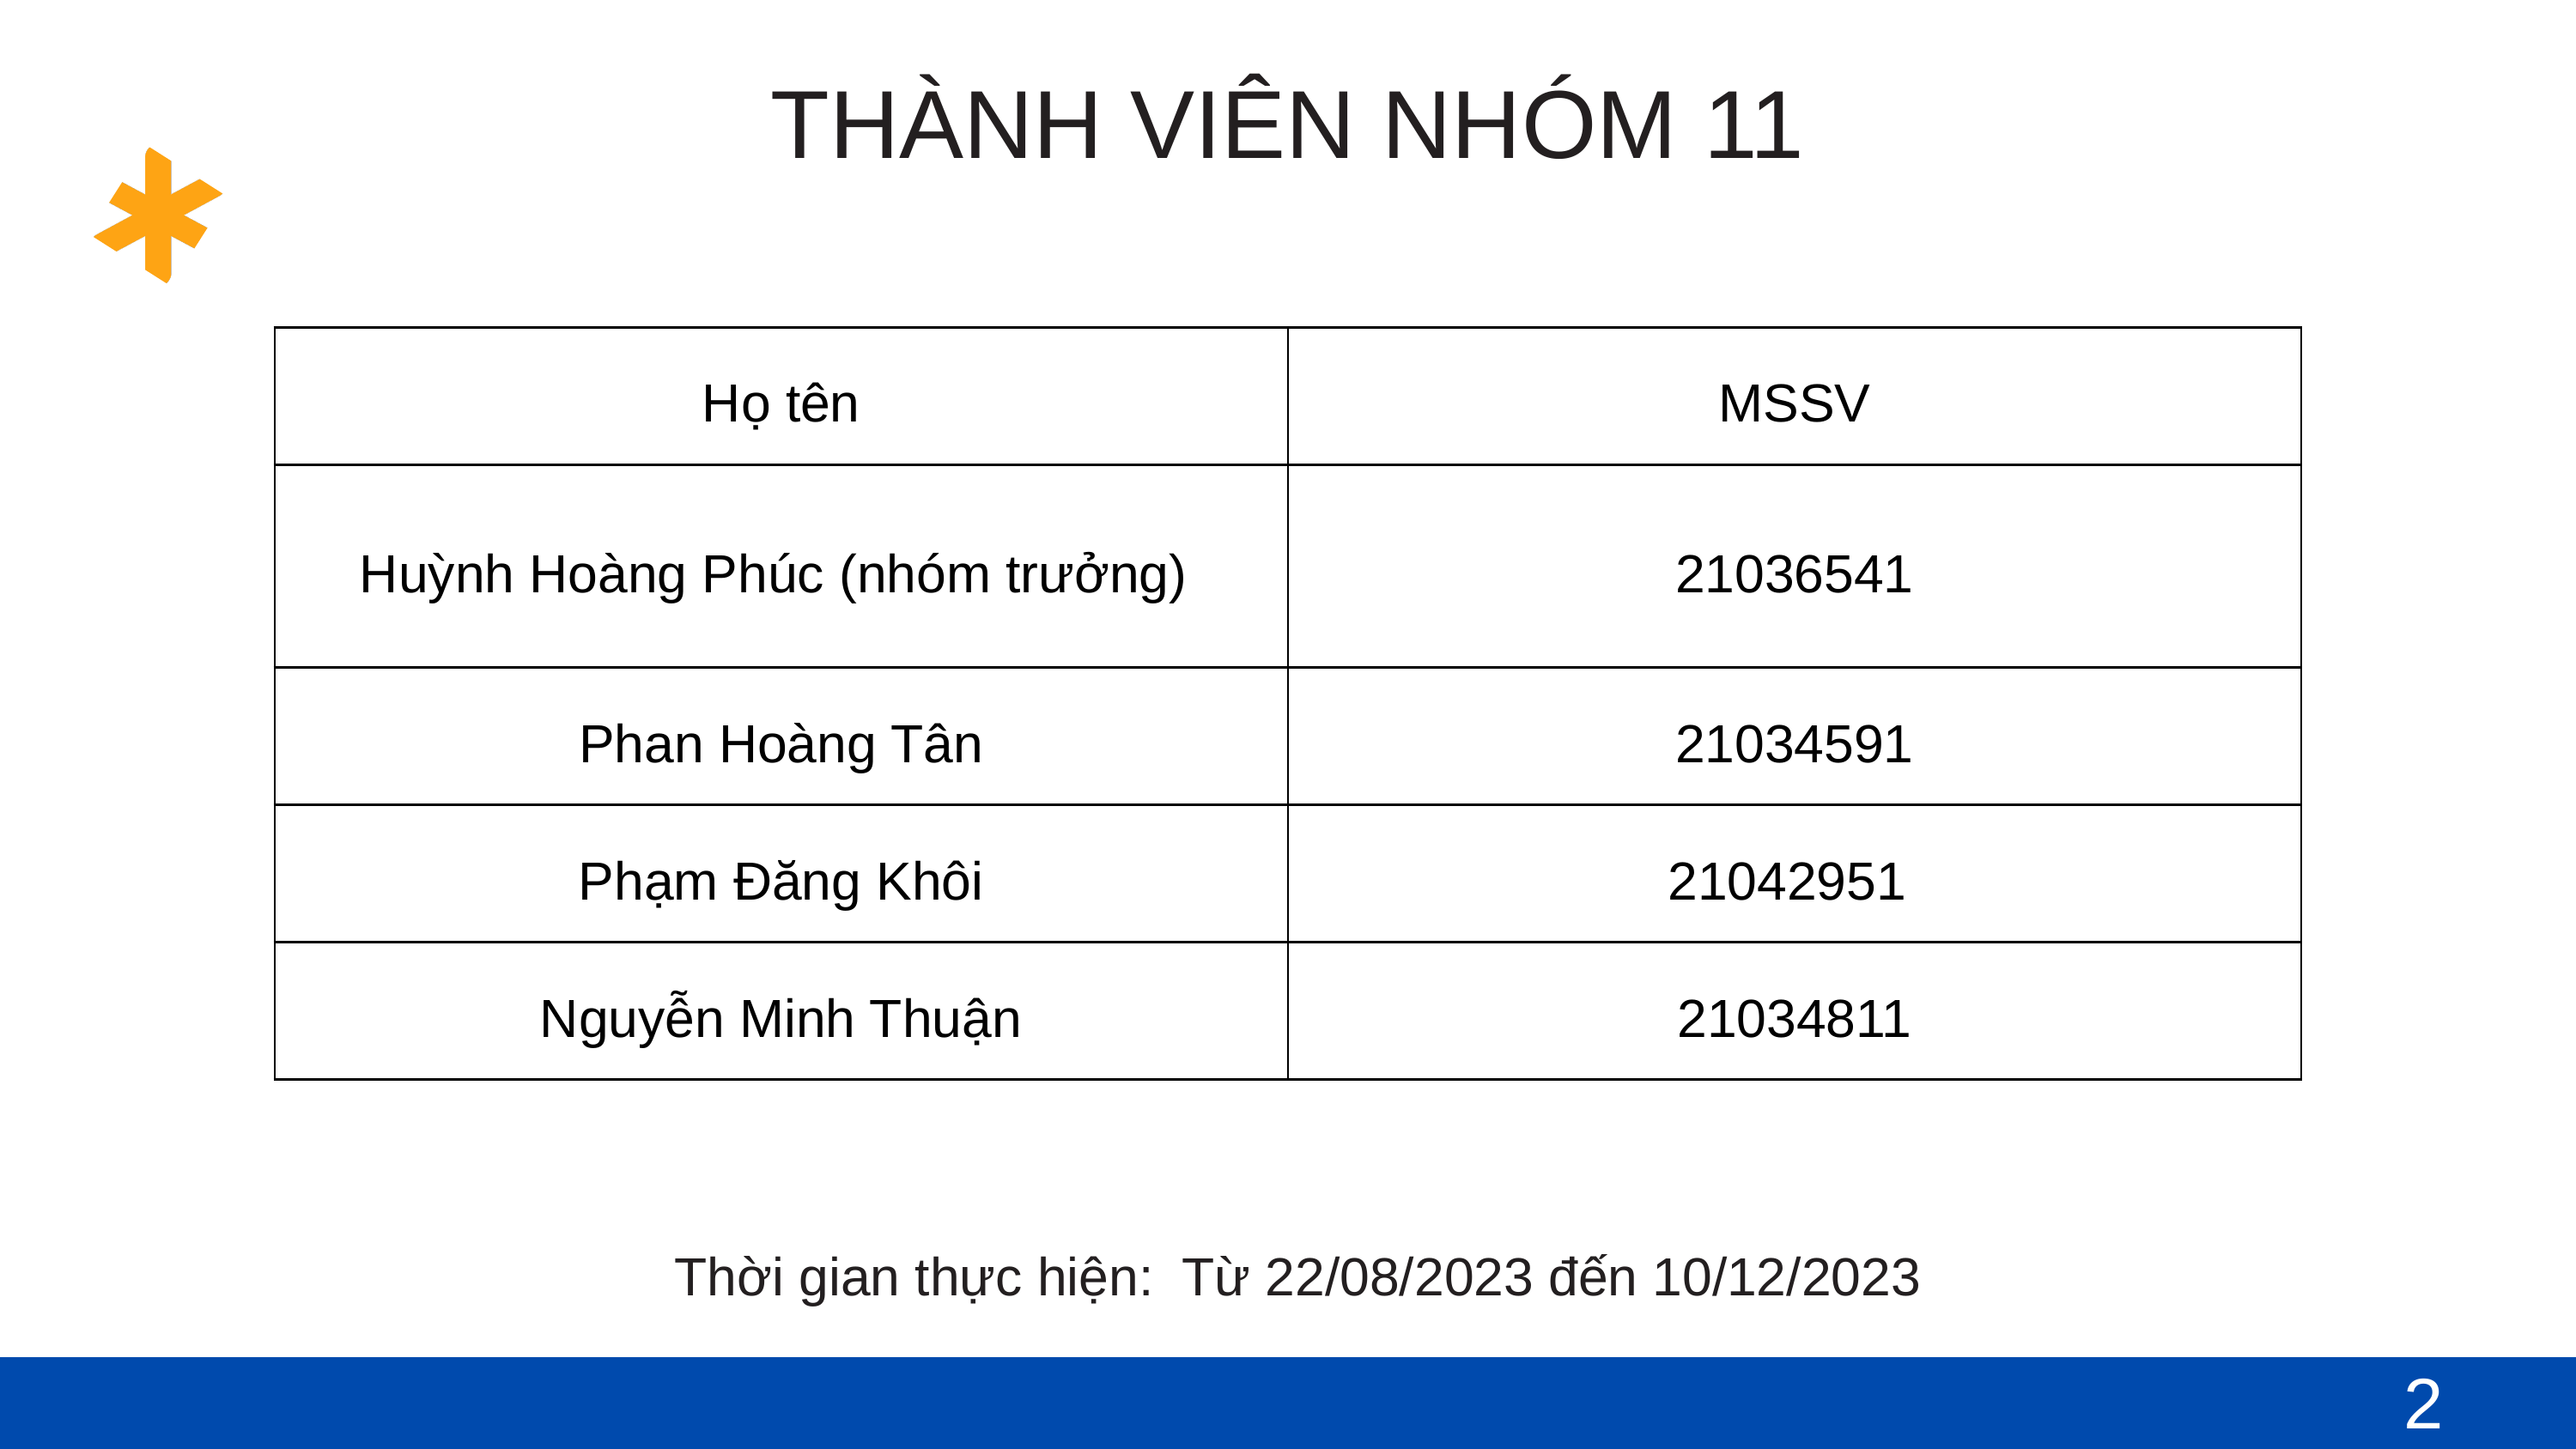

THÀNH VIÊN NHÓM 11

| Họ tên | MSSV |
| --- | --- |
| Huỳnh Hoàng Phúc (nhóm trưởng) | 21036541 |
| Phan Hoàng Tân | 21034591 |
| Phạm Đăng Khôi | 21042951 |
| Nguyễn Minh Thuận | 21034811 |
Thời gian thực hiện:  Từ 22/08/2023 đến 10/12/2023

2